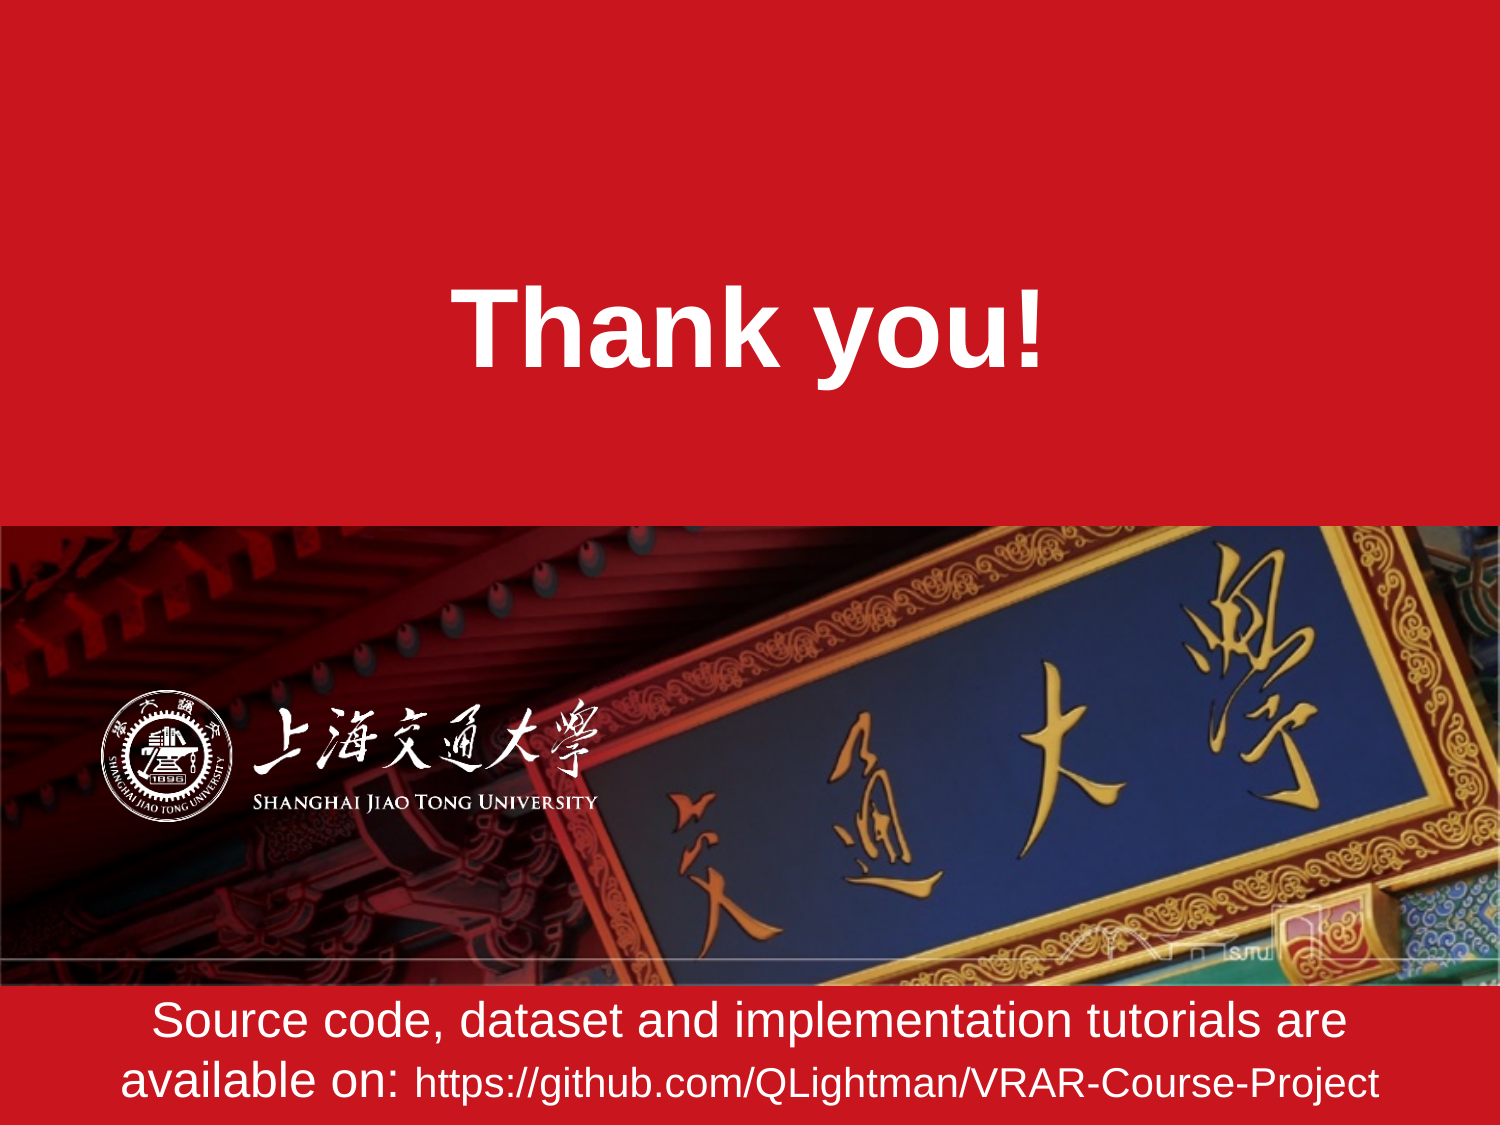

Thank you!
Source code, dataset and implementation tutorials are available on: https://github.com/QLightman/VRAR-Course-Project